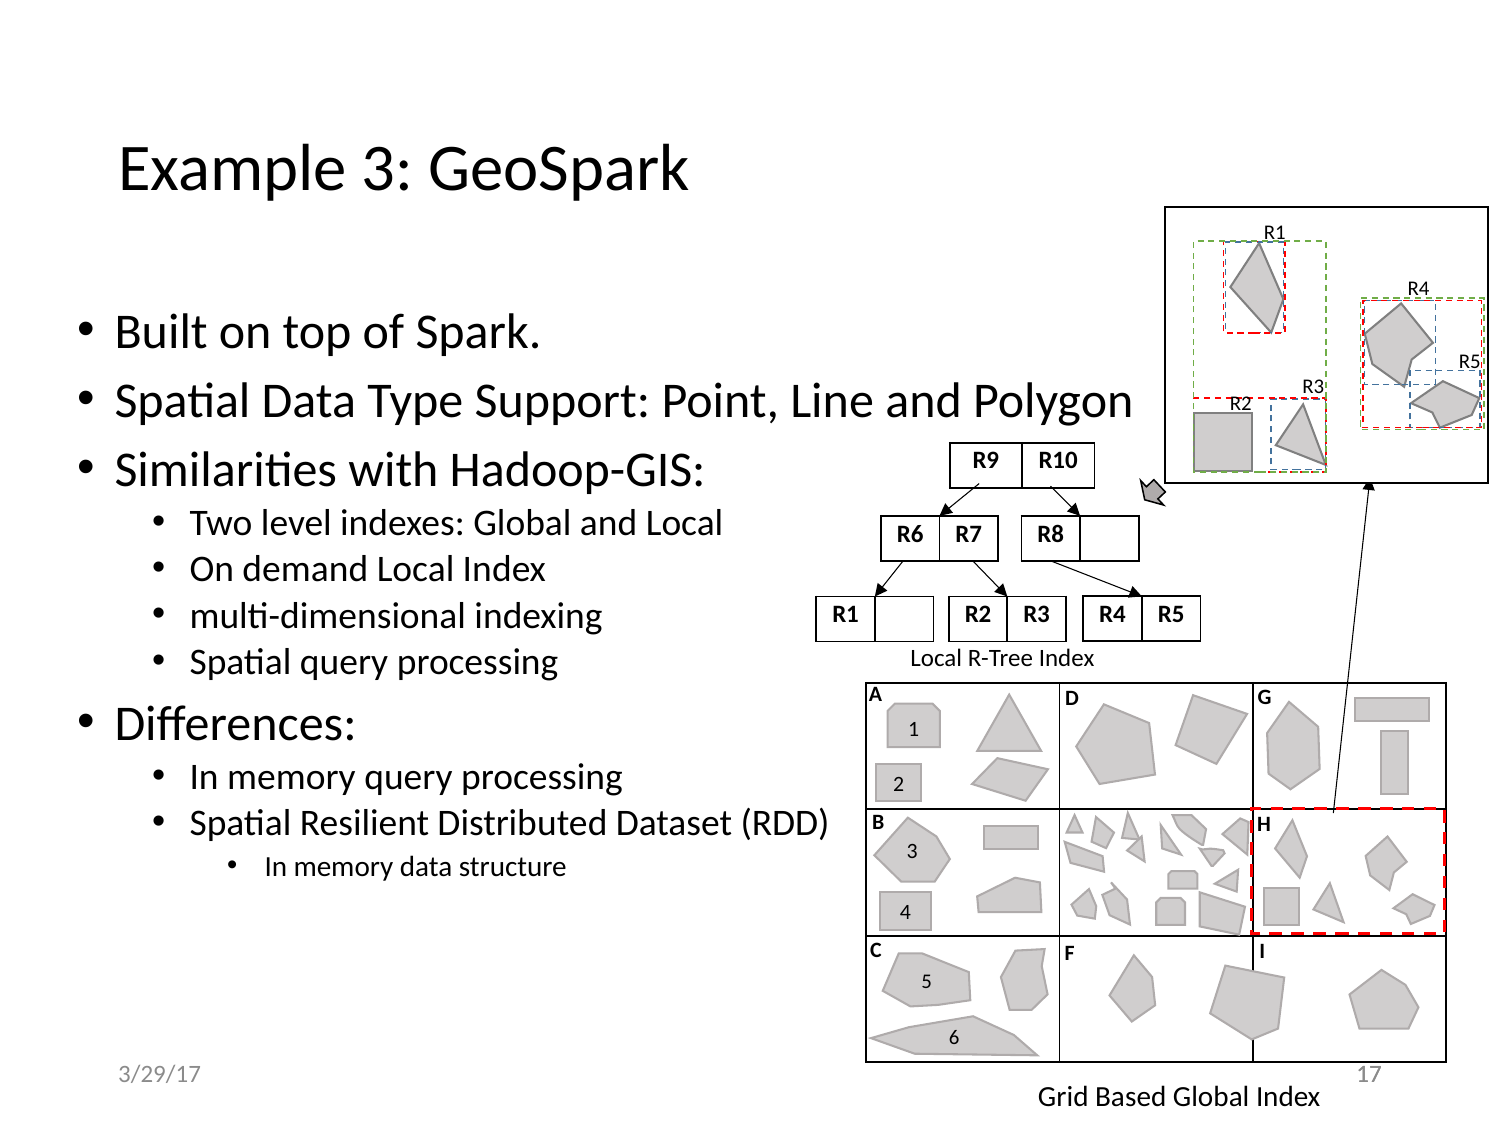

# Example 3: GeoSpark

R1

R4

Built on top of Spark.
Spatial Data Type Support: Point, Line and Polygon
Similarities with Hadoop-GIS:
Two level indexes: Global and Local
On demand Local Index
multi-dimensional indexing
Spatial query processing
Differences:
In memory query processing
Spatial Resilient Distributed Dataset (RDD)
In memory data structure

R5
R3

R2

| R9 | R10 |
| --- | --- |

| R6 | R7 |
| --- | --- |
| R8 |  |
| --- | --- |
| R4 | R5 |
| --- | --- |
| R1 |  |
| --- | --- |
| R2 | R3 |
| --- | --- |
Local R-Tree Index
A
G
D
|  |  |  |
| --- | --- | --- |
|  |  |  |
|  |  |  |

1

2
B
H

3

4

C
I
F

5

6
3/29/17
17
17
Grid Based Global Index